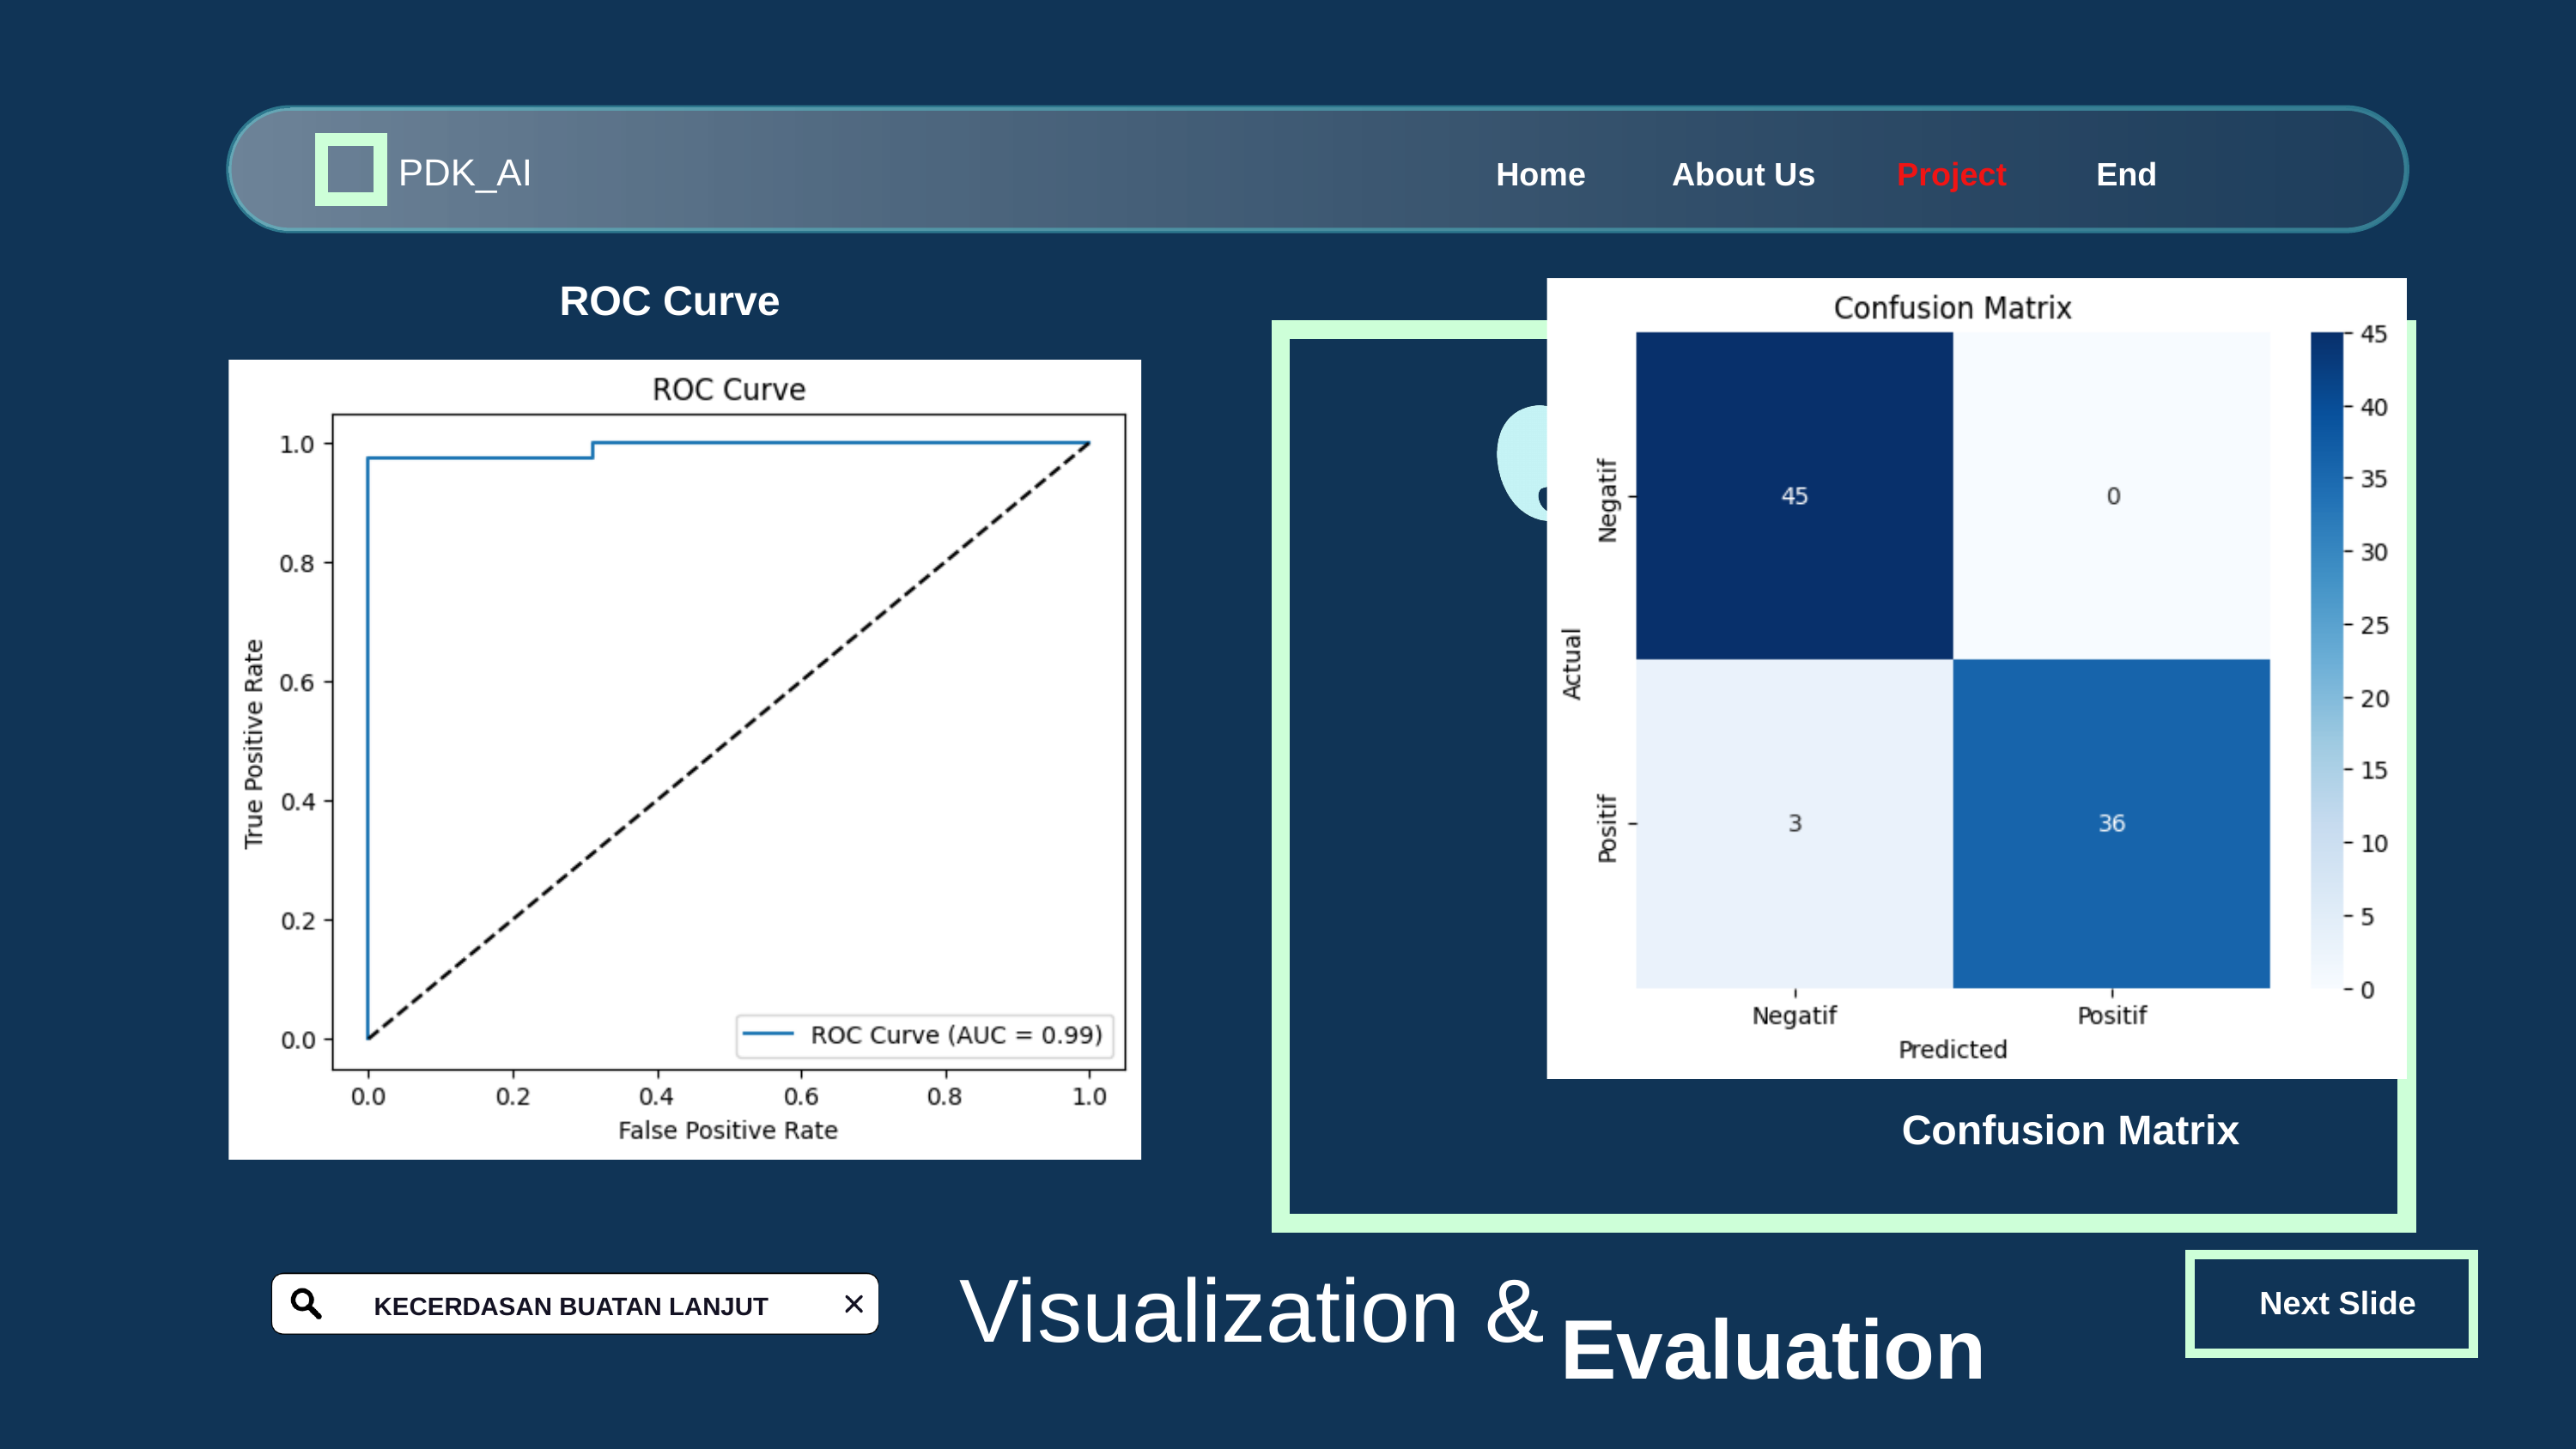

PDK_AI
Home
About Us
Project
End
ROC Curve

Confusion Matrix

Visualization &

Next Slide
KECERDASAN BUATAN LANJUT

Evaluation